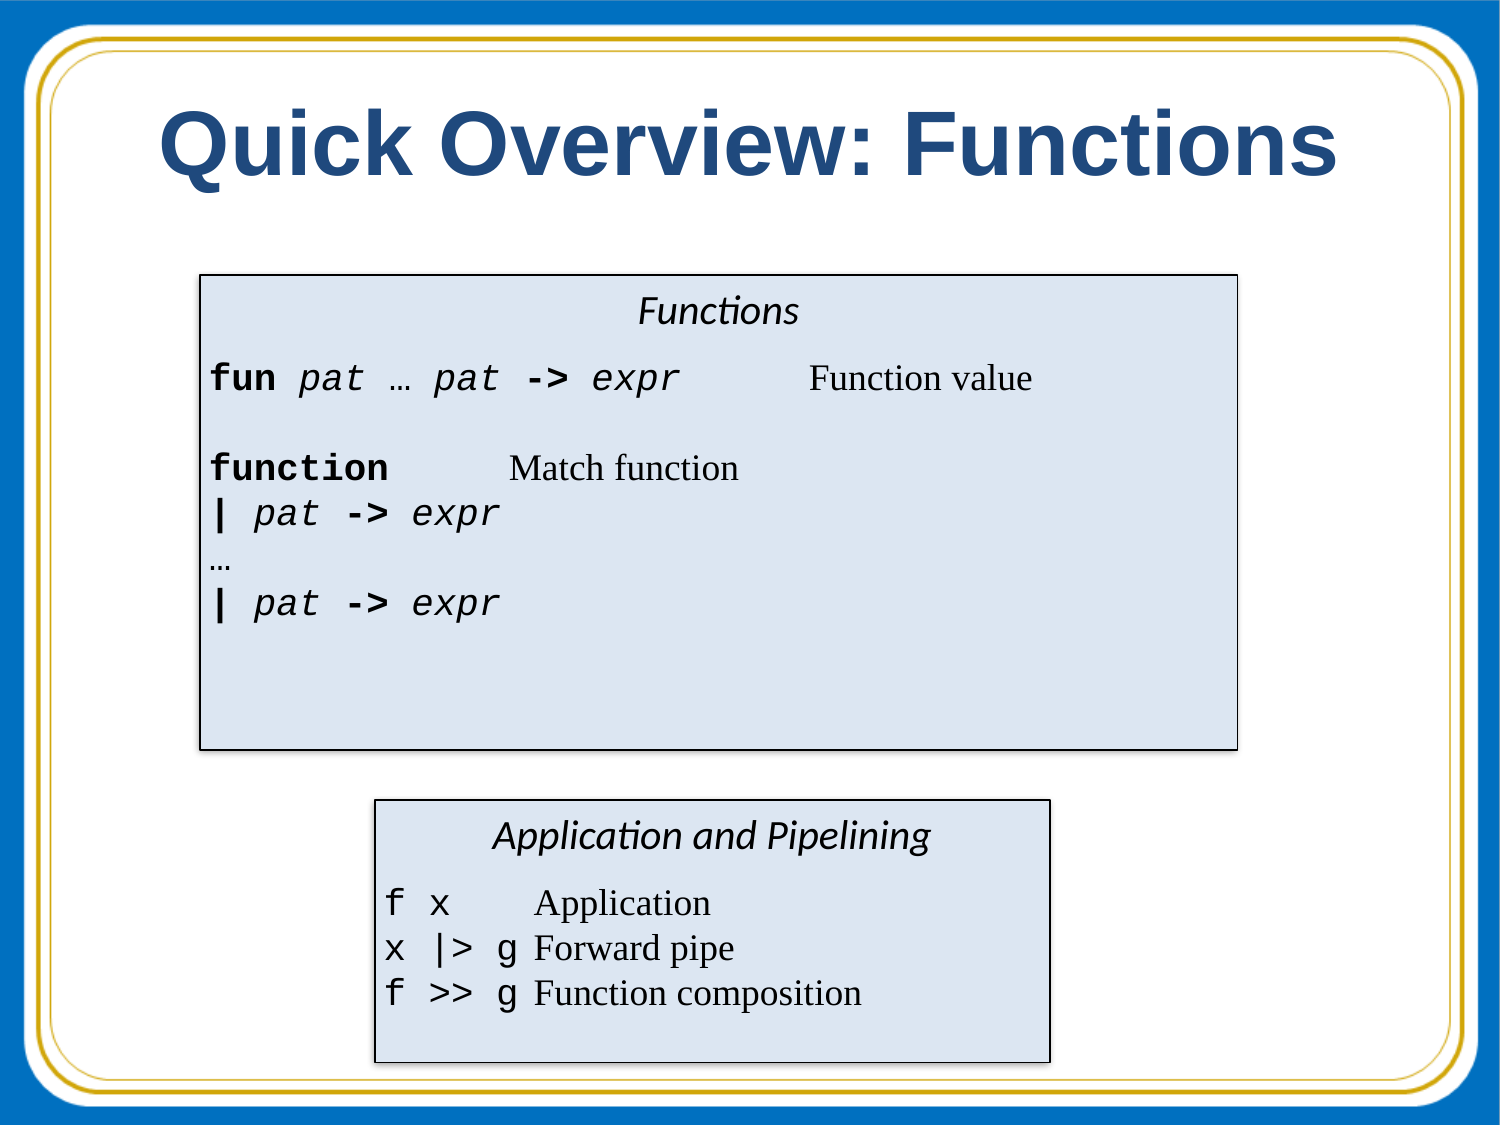

# Quick Overview: Functions

Functions
fun pat … pat -> expr 	Function value

function	Match function
| pat -> expr
…
| pat -> expr
Application and Pipelining
f x	Application
x |> g	Forward pipe
f >> g	Function composition